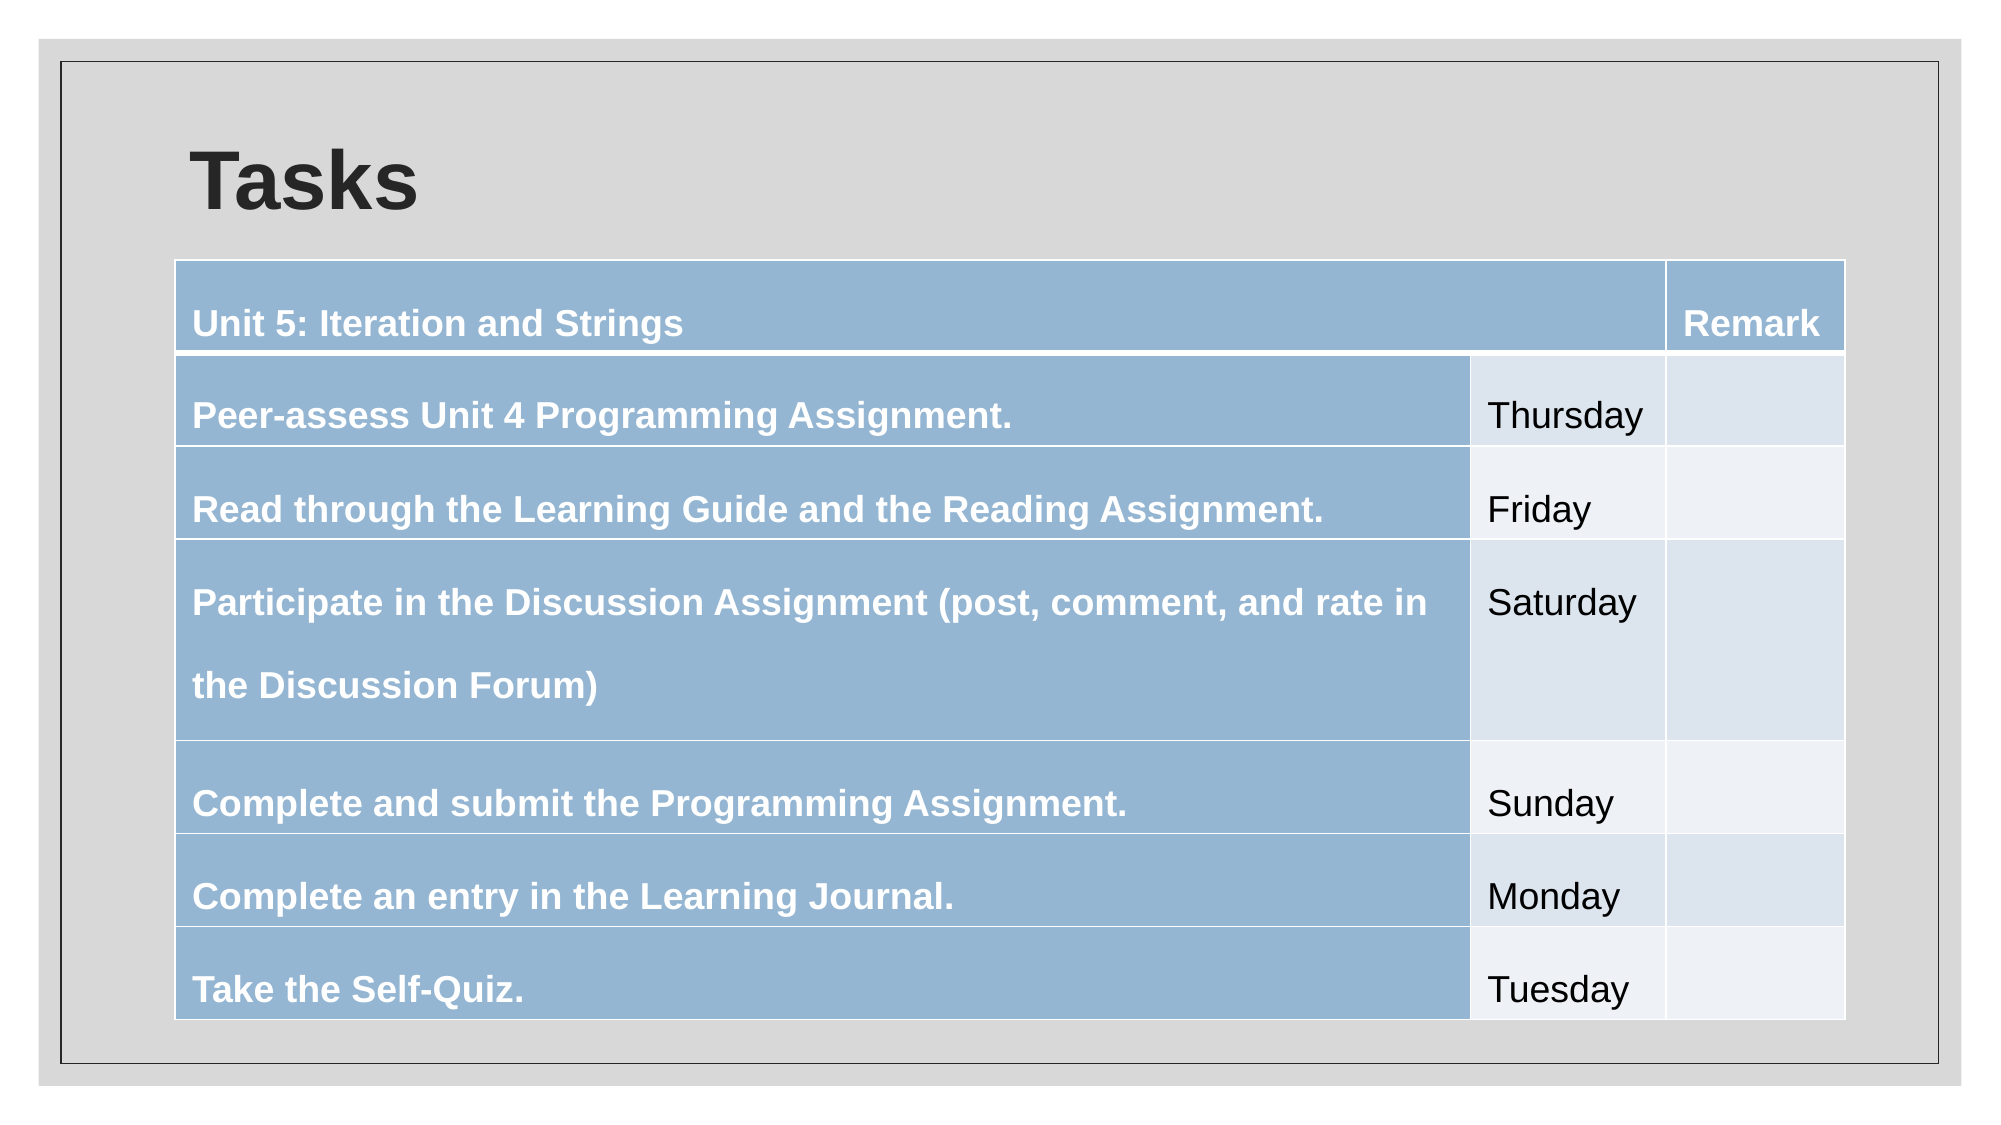

# Tasks
| Unit 5: Iteration and Strings |  | Remark |
| --- | --- | --- |
| Peer-assess Unit 4 Programming Assignment. | Thursday |  |
| Read through the Learning Guide and the Reading Assignment. | Friday |  |
| Participate in the Discussion Assignment (post, comment, and rate in the Discussion Forum) | Saturday |  |
| Complete and submit the Programming Assignment. | Sunday |  |
| Complete an entry in the Learning Journal. | Monday |  |
| Take the Self-Quiz. | Tuesday |  |